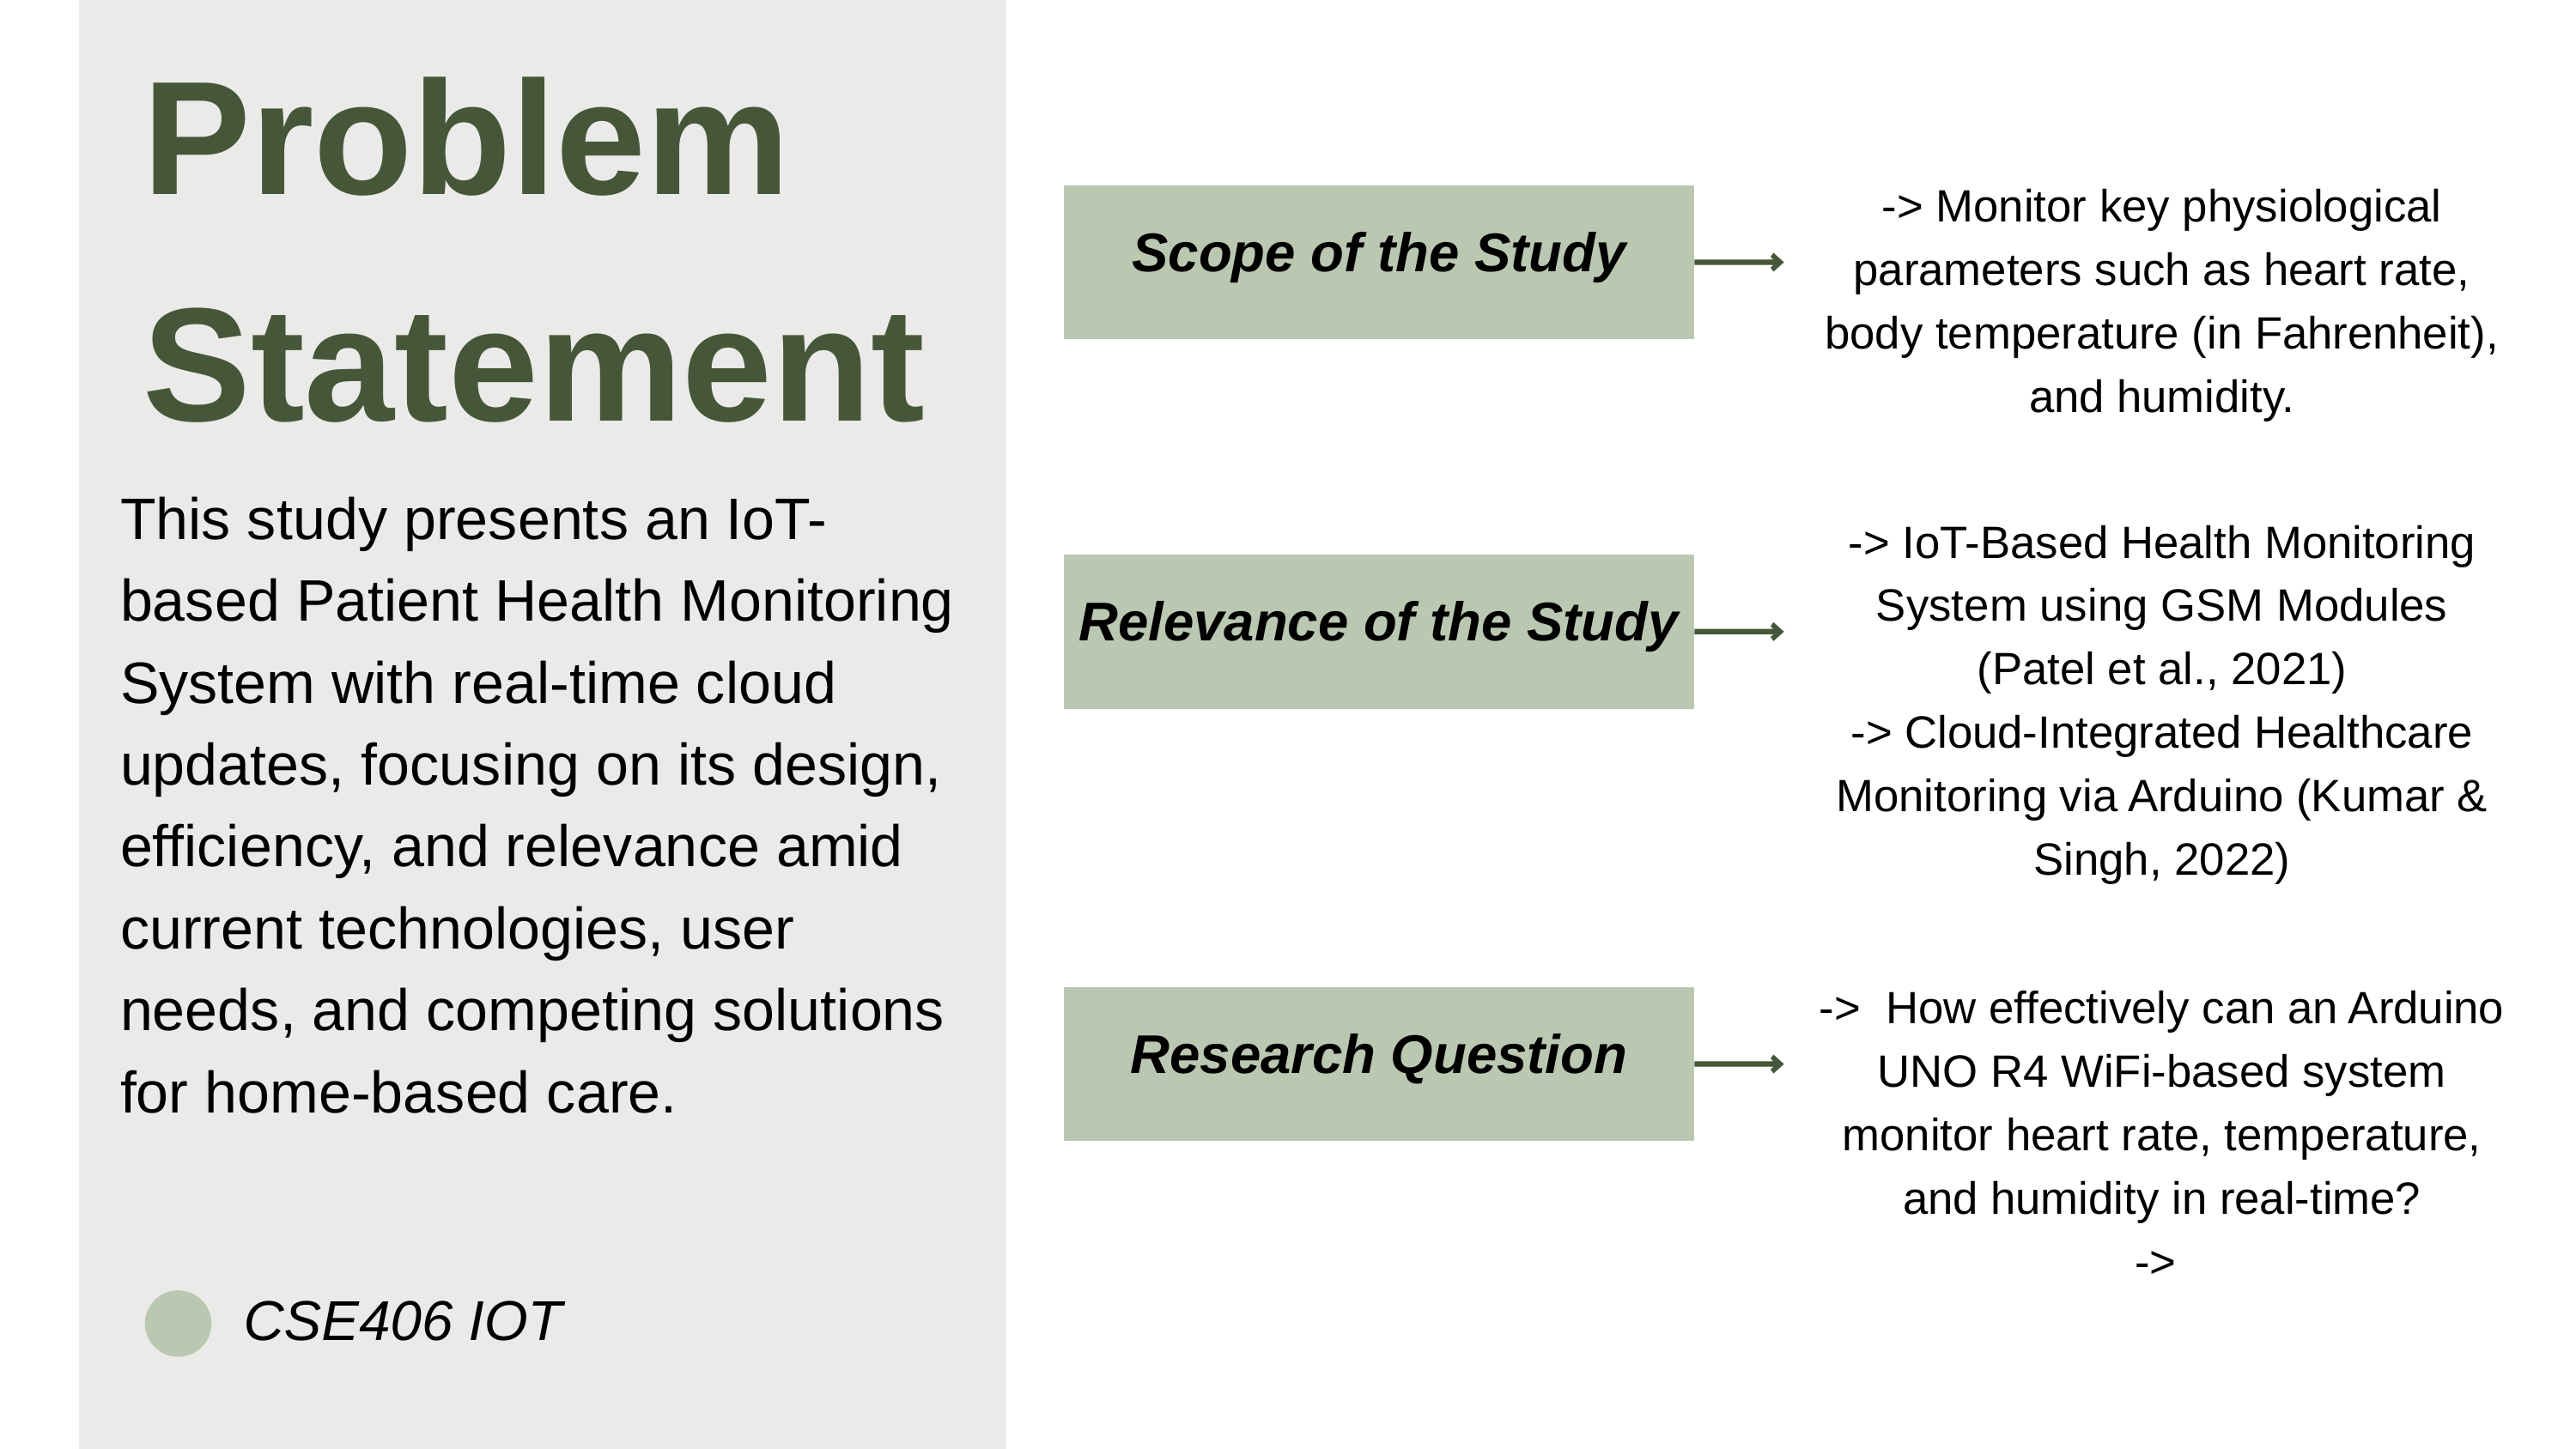

Problem Statement

-> Monitor key physiological parameters such as heart rate, body temperature (in Fahrenheit), and humidity.

Scope of the Study

This study presents an IoT-based Patient Health Monitoring System with real-time cloud updates, focusing on its design, efficiency, and relevance amid current technologies, user needs, and competing solutions for home-based care.
-> IoT-Based Health Monitoring System using GSM Modules (Patel et al., 2021)
-> Cloud-Integrated Healthcare Monitoring via Arduino (Kumar & Singh, 2022)

Relevance of the Study

->  How effectively can an Arduino UNO R4 WiFi-based system monitor heart rate, temperature, and humidity in real-time?
->

Research Question

CSE406 IOT